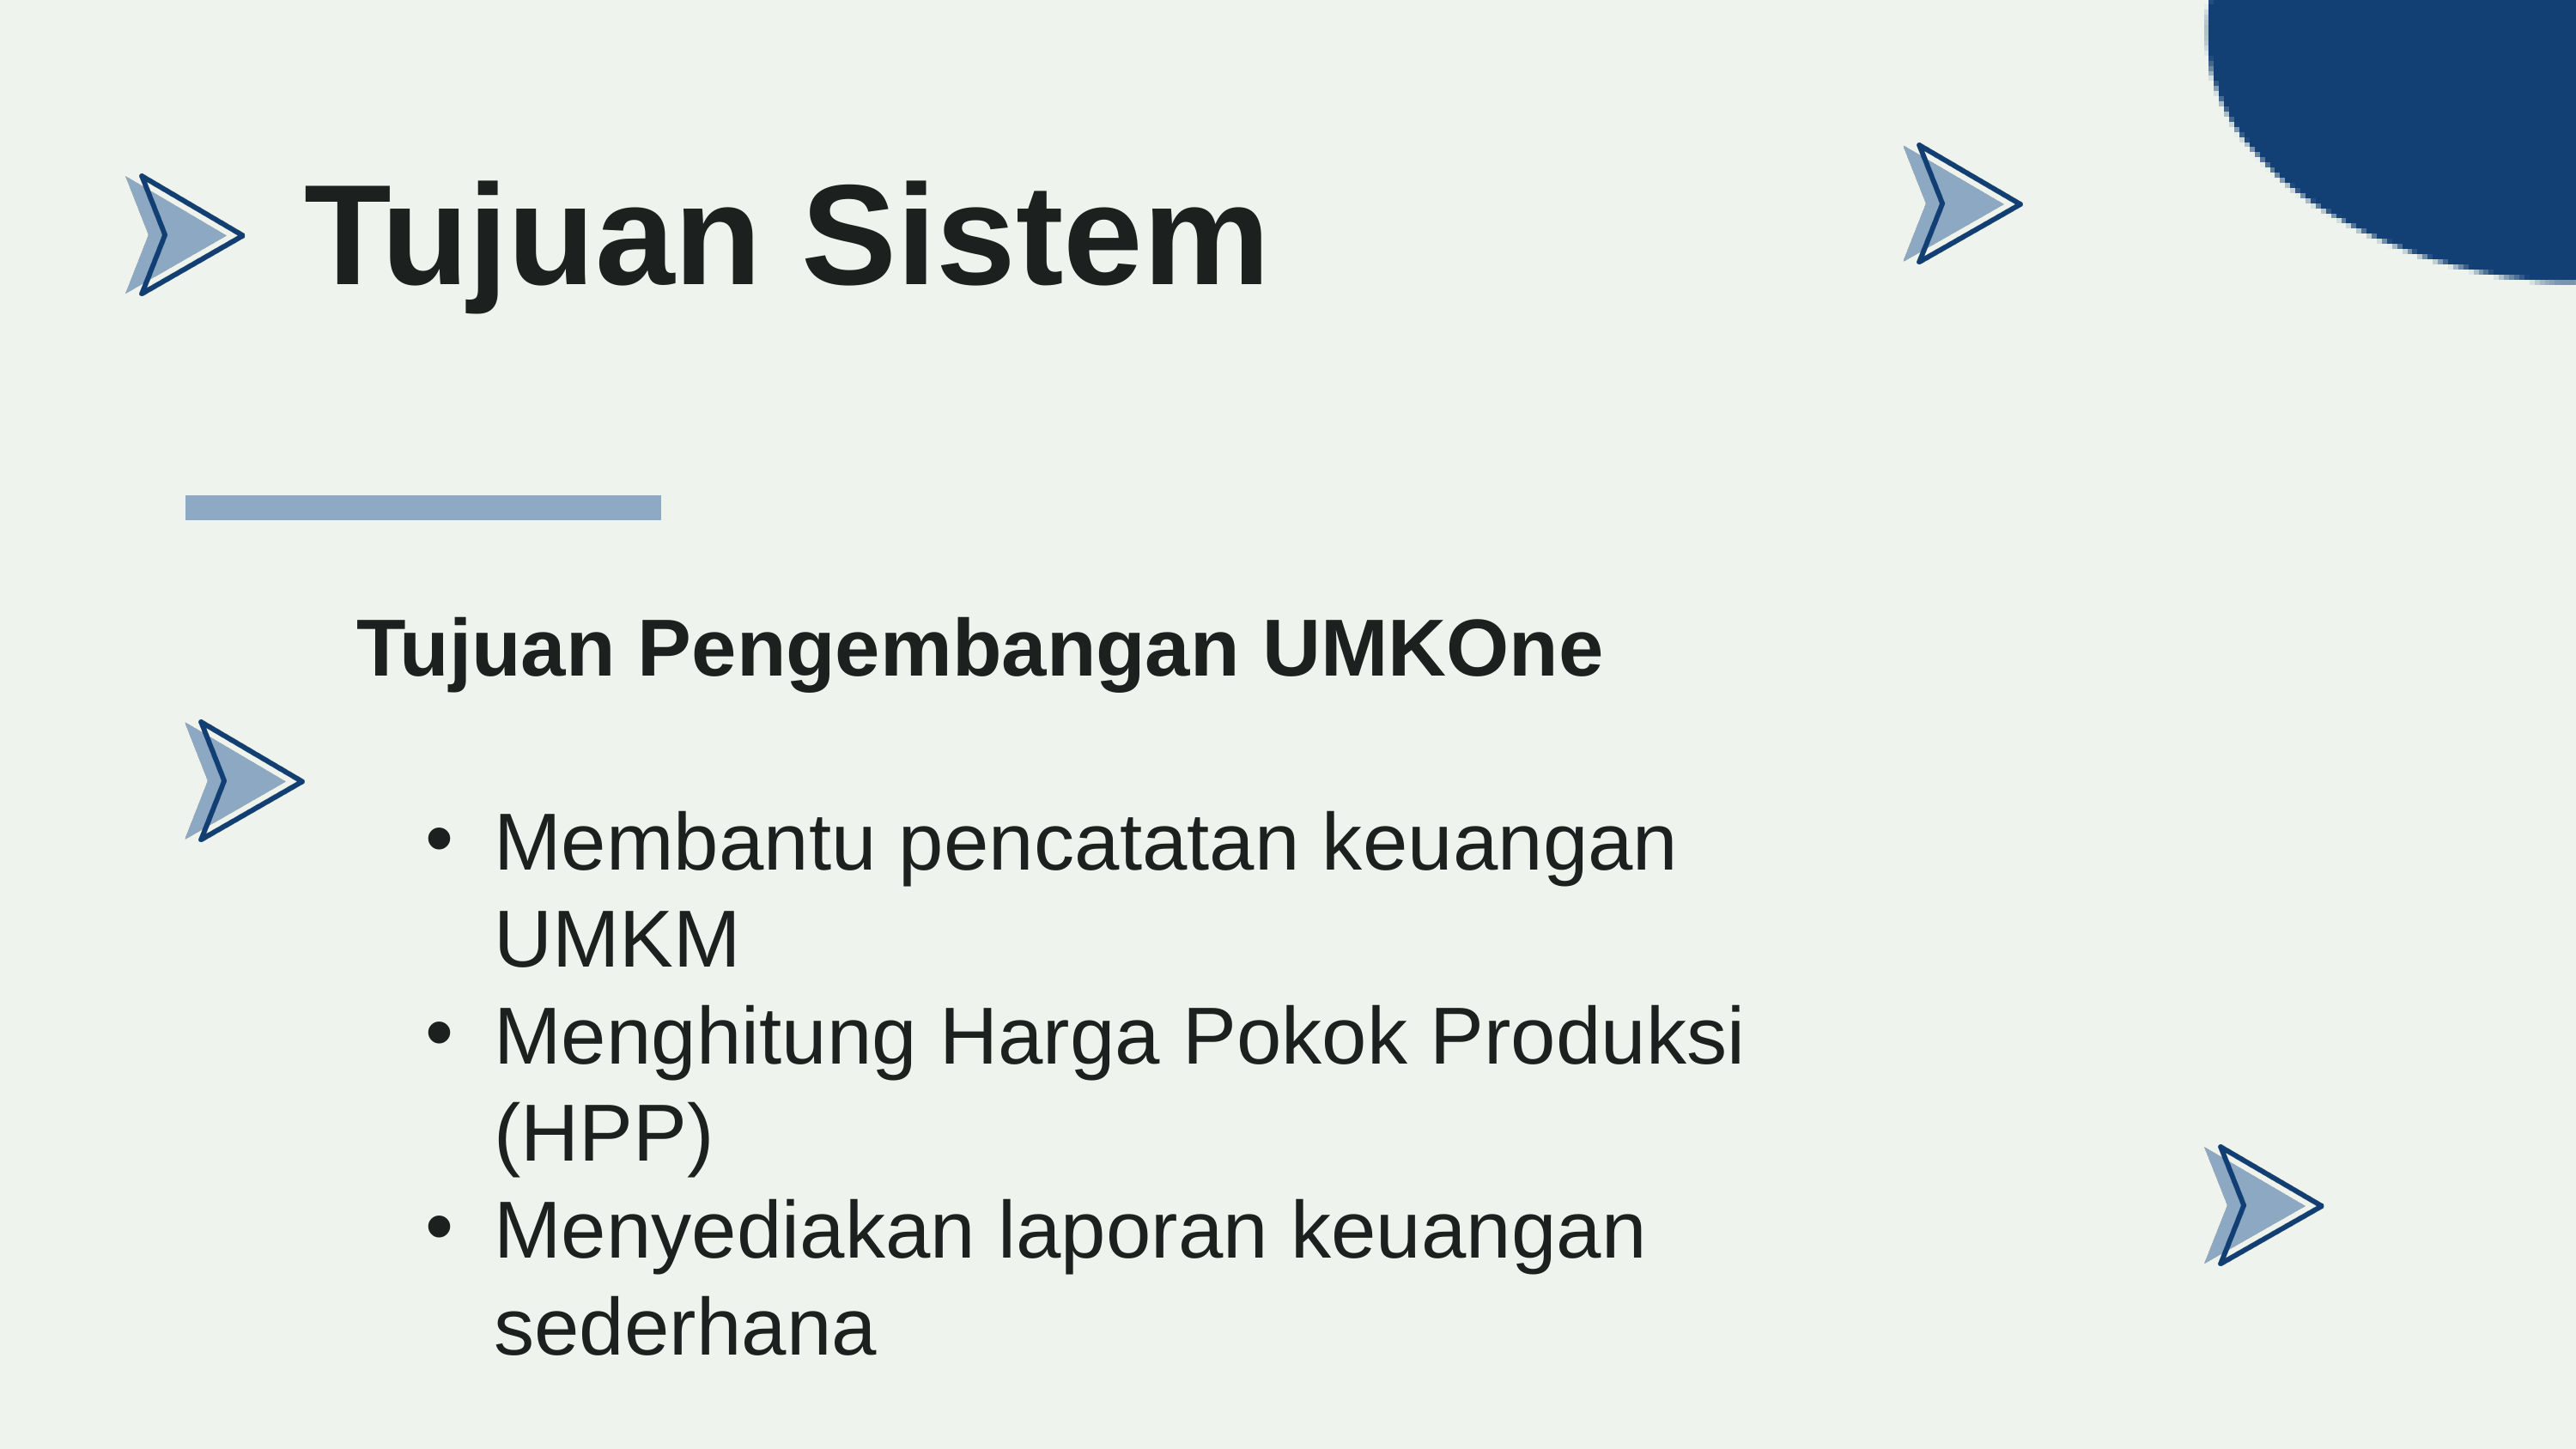

Tujuan Sistem

Tujuan Pengembangan UMKOne

Membantu pencatatan keuangan UMKM
Menghitung Harga Pokok Produksi (HPP)
Menyediakan laporan keuangan sederhana